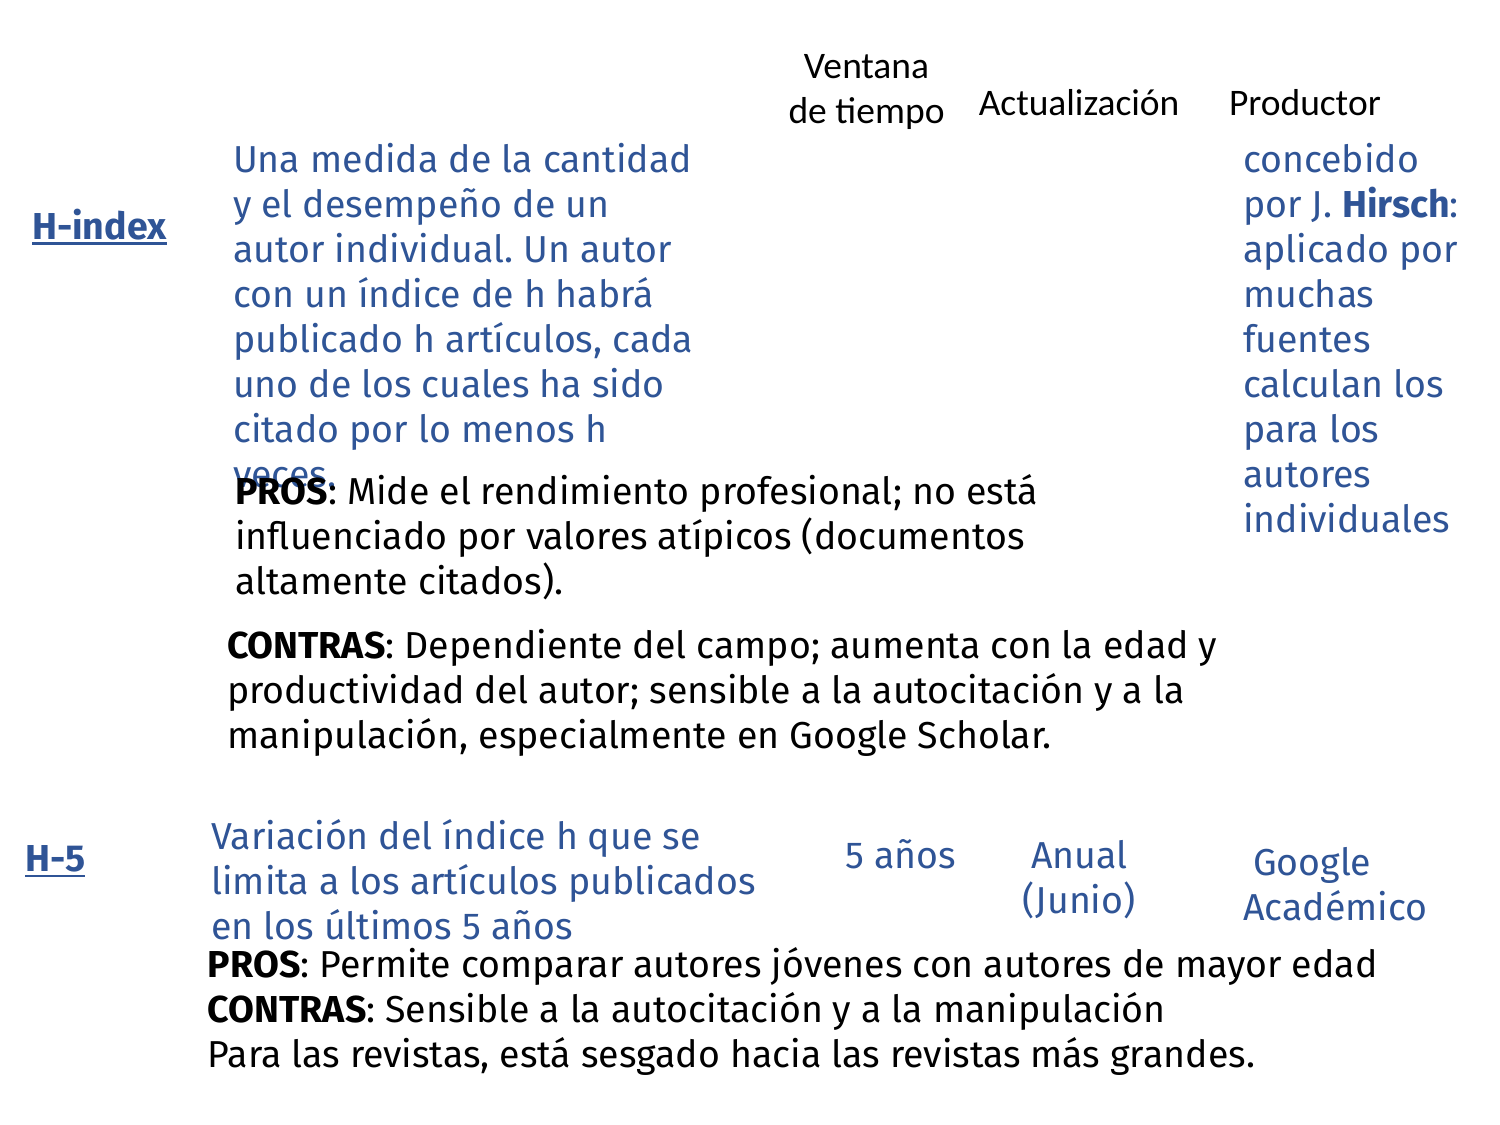

Ventana de tiempo
Actualización
Productor
Una medida de la cantidad y el desempeño de un autor individual. Un autor con un índice de h habrá publicado h artículos, cada uno de los cuales ha sido citado por lo menos h veces.
concebido por J. Hirsch:
aplicado por muchas fuentes calculan los para los autores individuales
H-index
PROS: Mide el rendimiento profesional; no está influenciado por valores atípicos (documentos altamente citados).
CONTRAS: Dependiente del campo; aumenta con la edad y productividad del autor; sensible a la autocitación y a la manipulación, especialmente en Google Scholar.
Variación del índice h que se limita a los artículos publicados en los últimos 5 años
5 años
Anual
(Junio)
H-5
 Google
Académico
PROS: Permite comparar autores jóvenes con autores de mayor edad
CONTRAS: Sensible a la autocitación y a la manipulación
Para las revistas, está sesgado hacia las revistas más grandes.